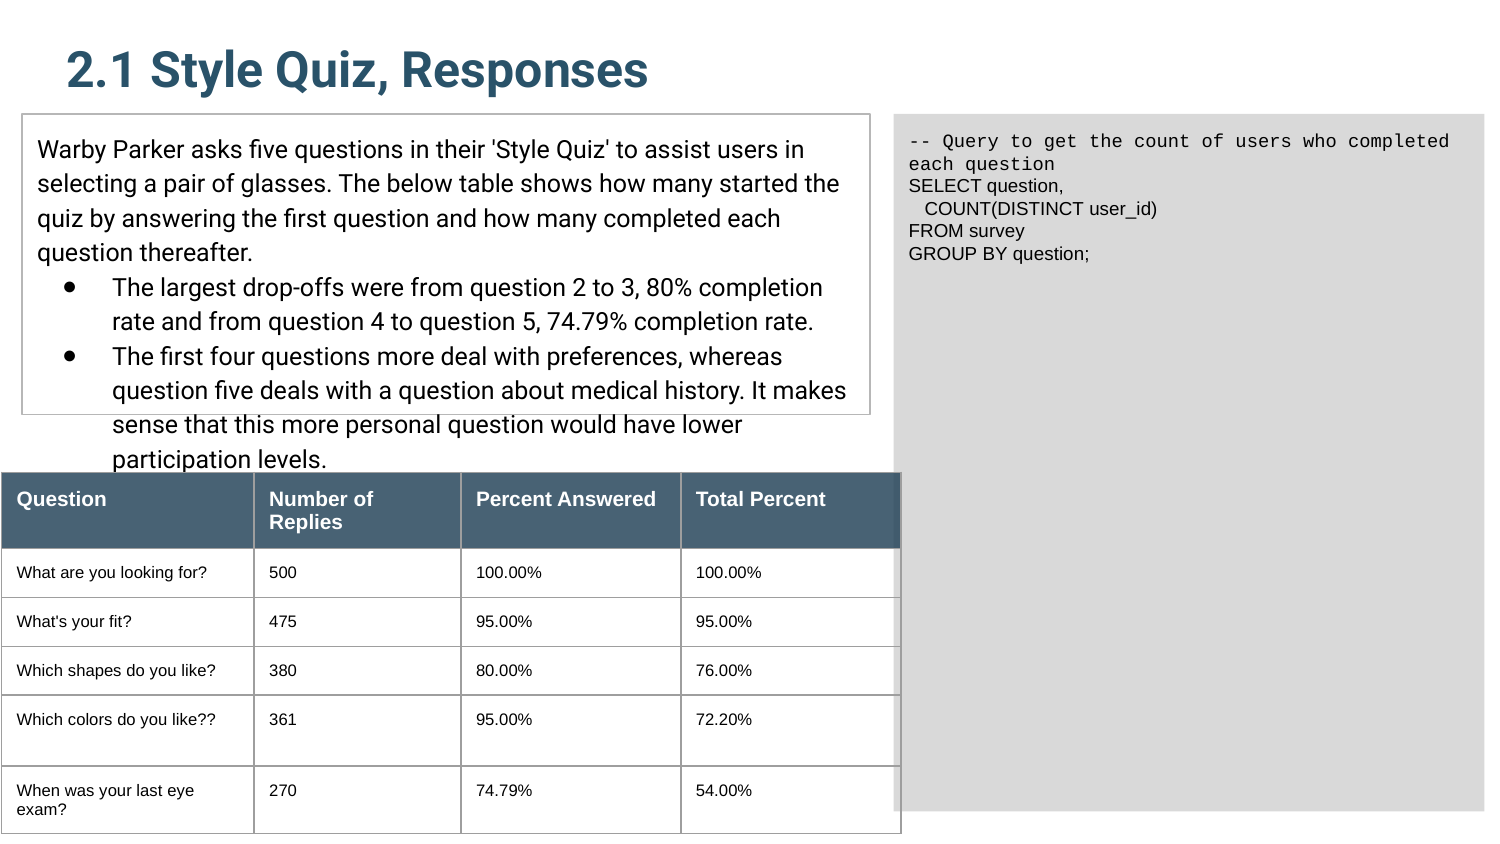

2.1 Style Quiz, Responses
Warby Parker asks five questions in their 'Style Quiz' to assist users in selecting a pair of glasses. The below table shows how many started the quiz by answering the first question and how many completed each question thereafter.
The largest drop-offs were from question 2 to 3, 80% completion rate and from question 4 to question 5, 74.79% completion rate.
The first four questions more deal with preferences, whereas question five deals with a question about medical history. It makes sense that this more personal question would have lower participation levels.

-- Query to get the count of users who completed each question
SELECT question,
   COUNT(DISTINCT user_id)
FROM survey
GROUP BY question;

| Question | Number of Replies | Percent Answered | Total Percent |
| --- | --- | --- | --- |
| What are you looking for? | 500 | 100.00% | 100.00% |
| What's your fit? | 475 | 95.00% | 95.00% |
| Which shapes do you like? | 380 | 80.00% | 76.00% |
| Which colors do you like?? | 361 | 95.00% | 72.20% |
| When was your last eye exam? | 270 | 74.79% | 54.00% |